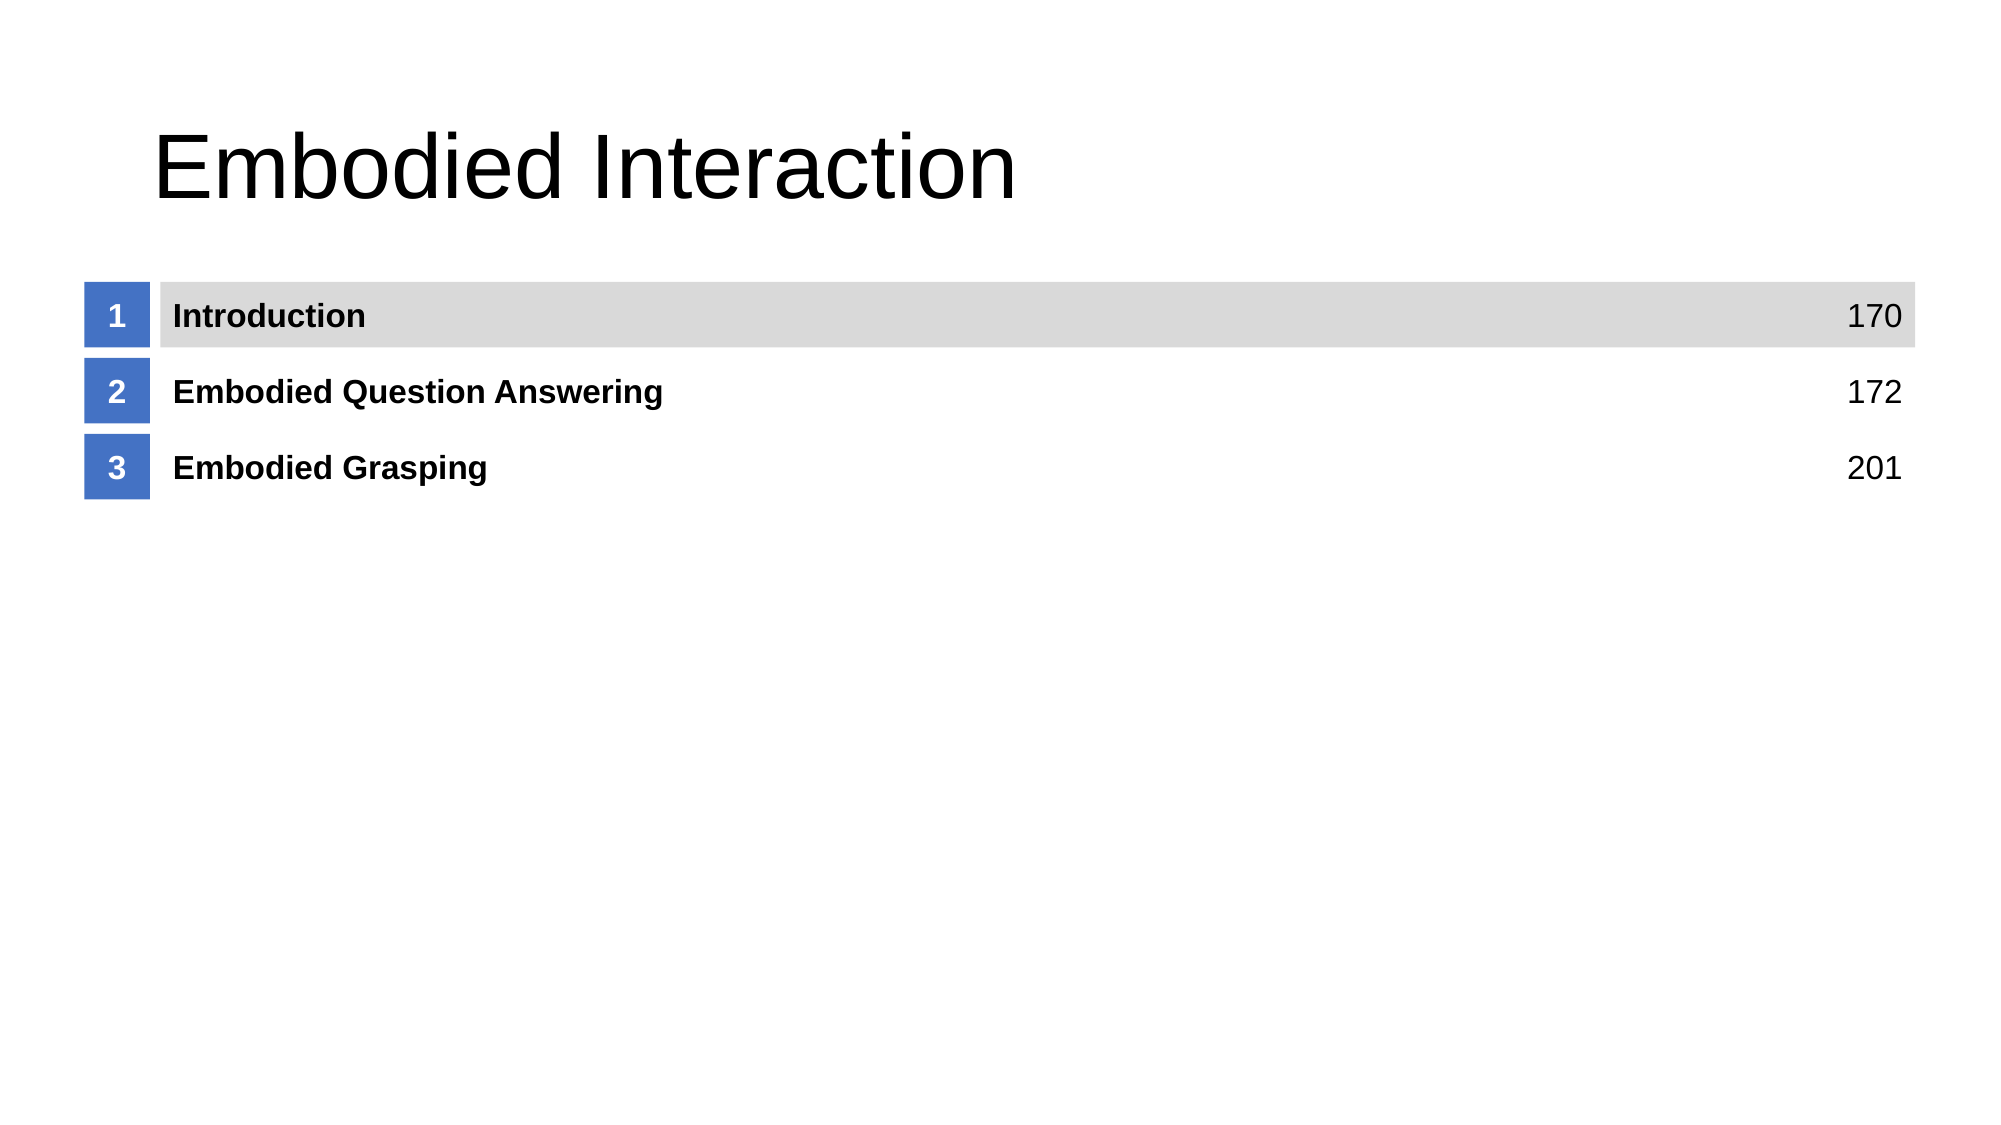

# Embodied Interaction
1

Introduction
170
2
Embodied Question Answering
172
3
Embodied Grasping
201